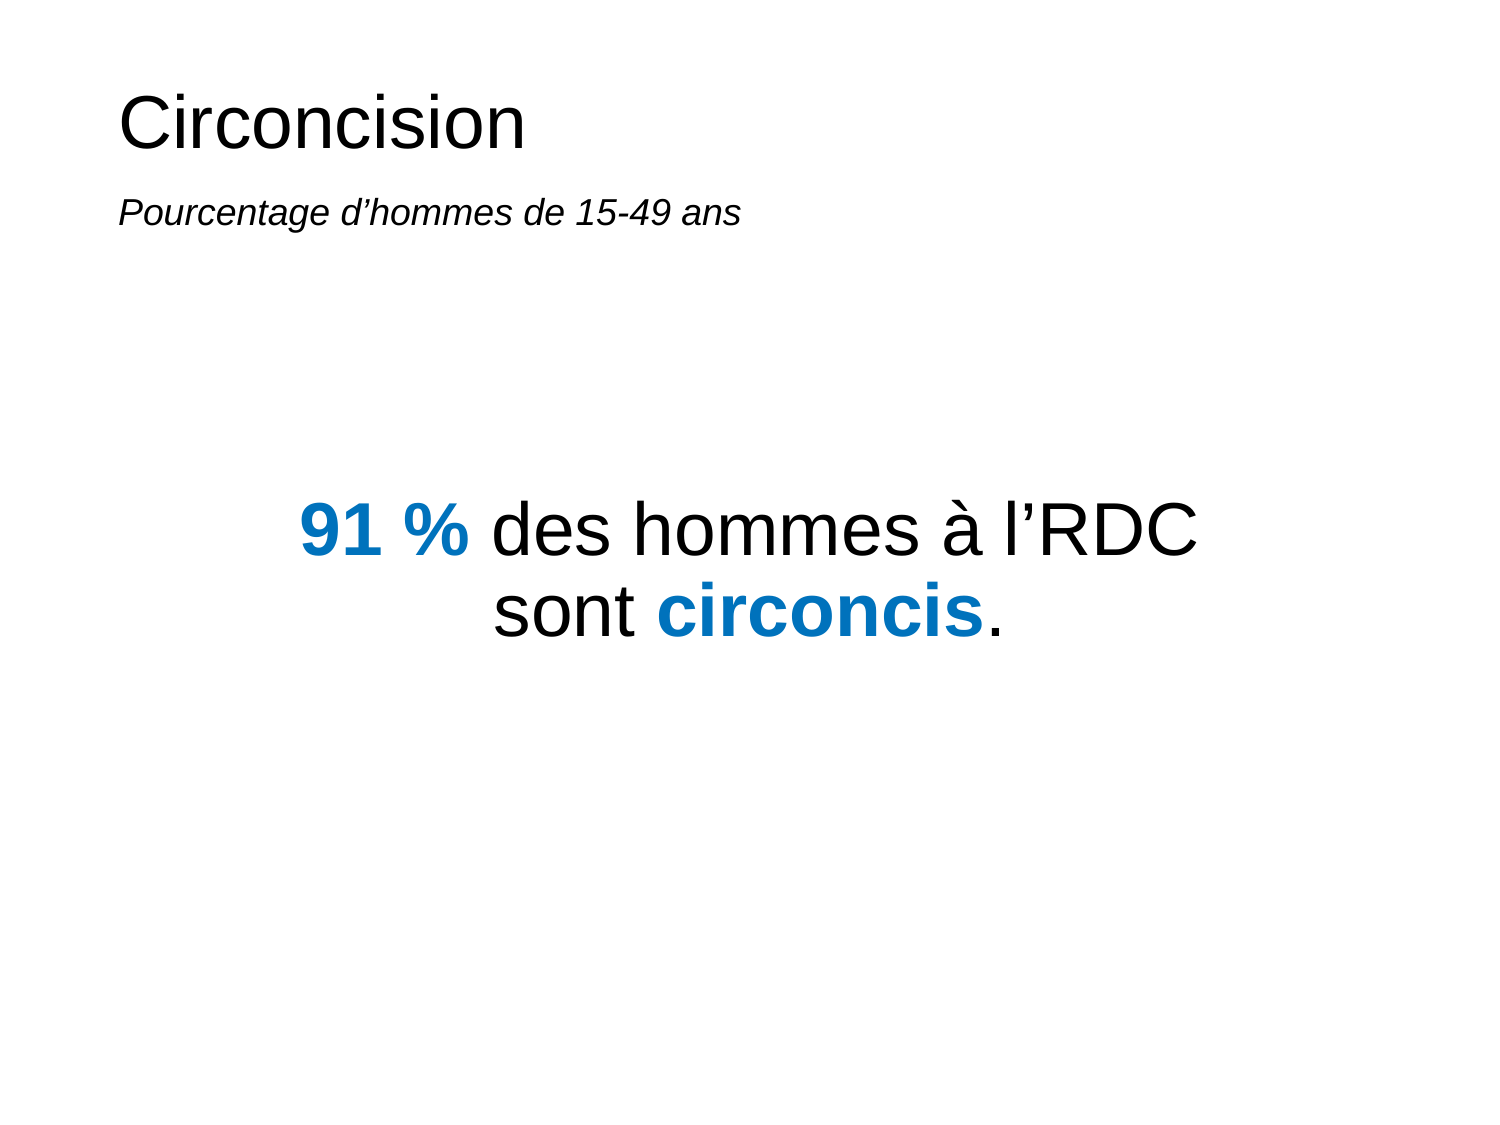

# Circoncision
Pourcentage d’hommes de 15-49 ans
91 % des hommes à l’RDC sont circoncis.